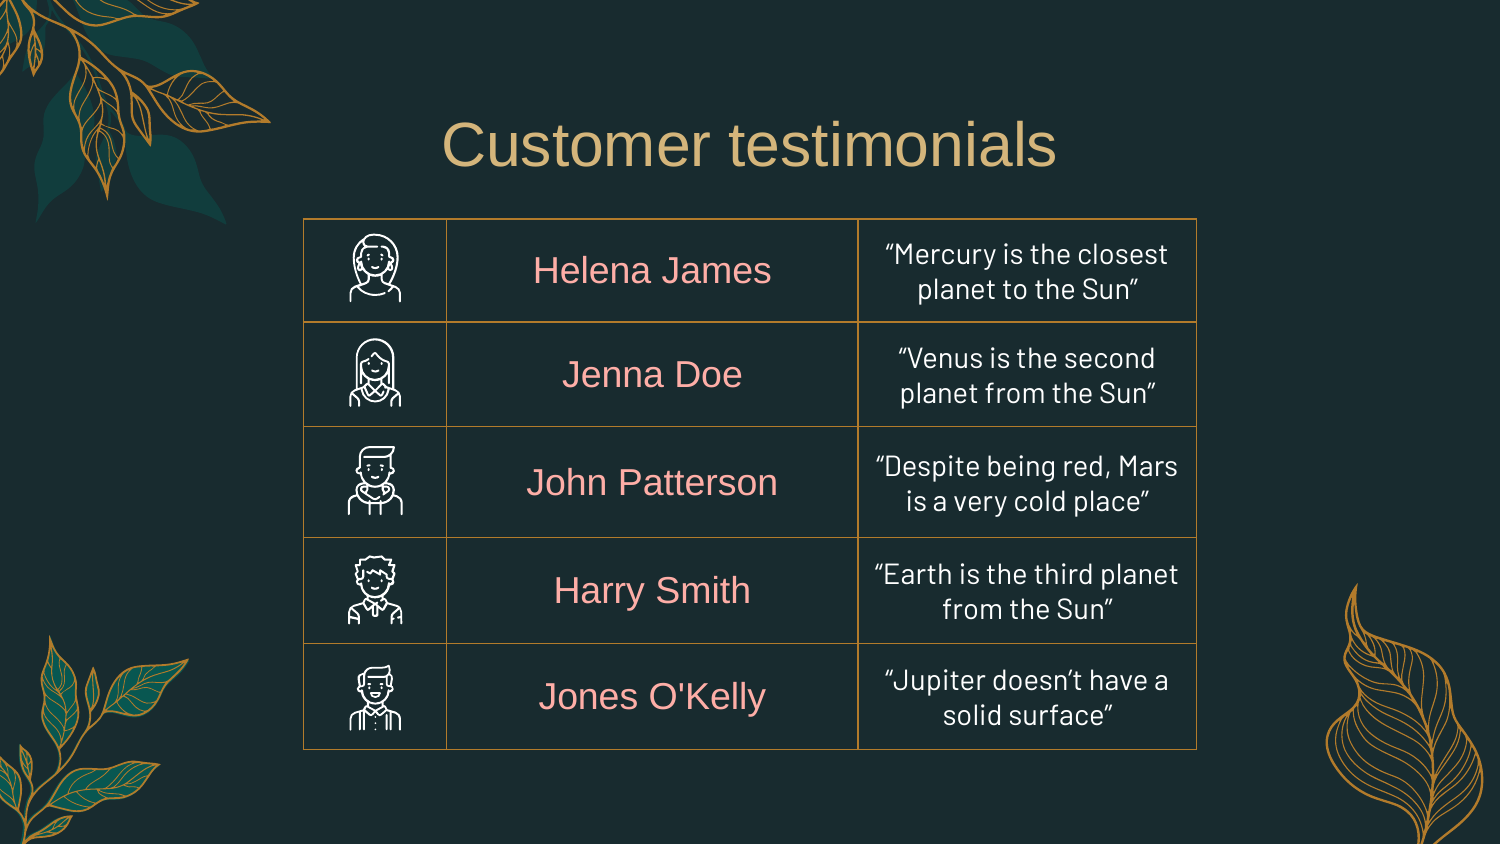

# Customer testimonials
|  | Helena James | “Mercury is the closest planet to the Sun” |
| --- | --- | --- |
|  | Jenna Doe | “Venus is the second planet from the Sun” |
|  | John Patterson | “Despite being red, Mars is a very cold place” |
|  | Harry Smith | “Earth is the third planet from the Sun” |
|  | Jones O'Kelly | “Jupiter doesn’t have a solid surface” |